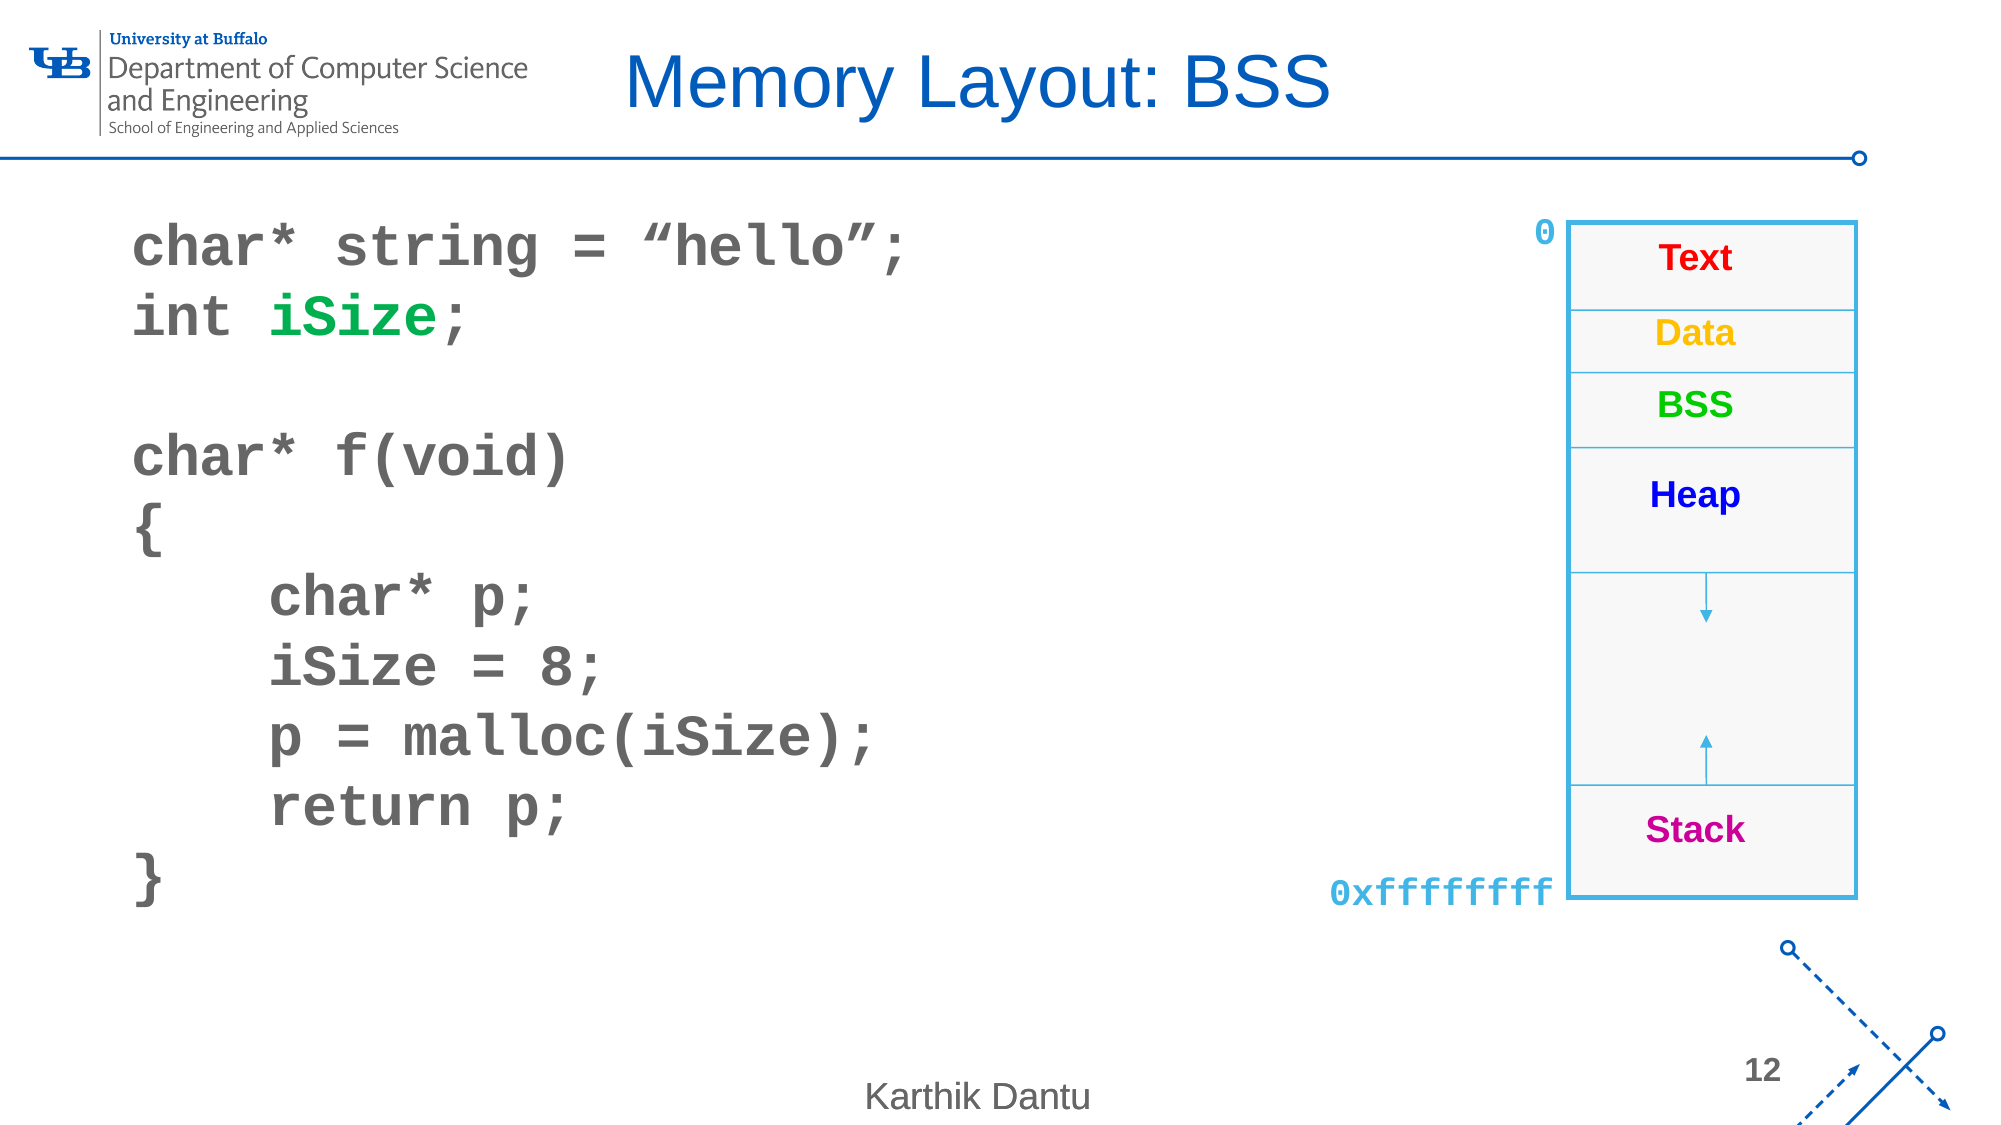

# Memory Layout: BSS
char* string = “hello”;
int iSize;

char* f(void)
{
    char* p;
    iSize = 8;
    p = malloc(iSize);
    return p;
}

0

Text
Data

BSS

Heap

Stack
0xffffffff